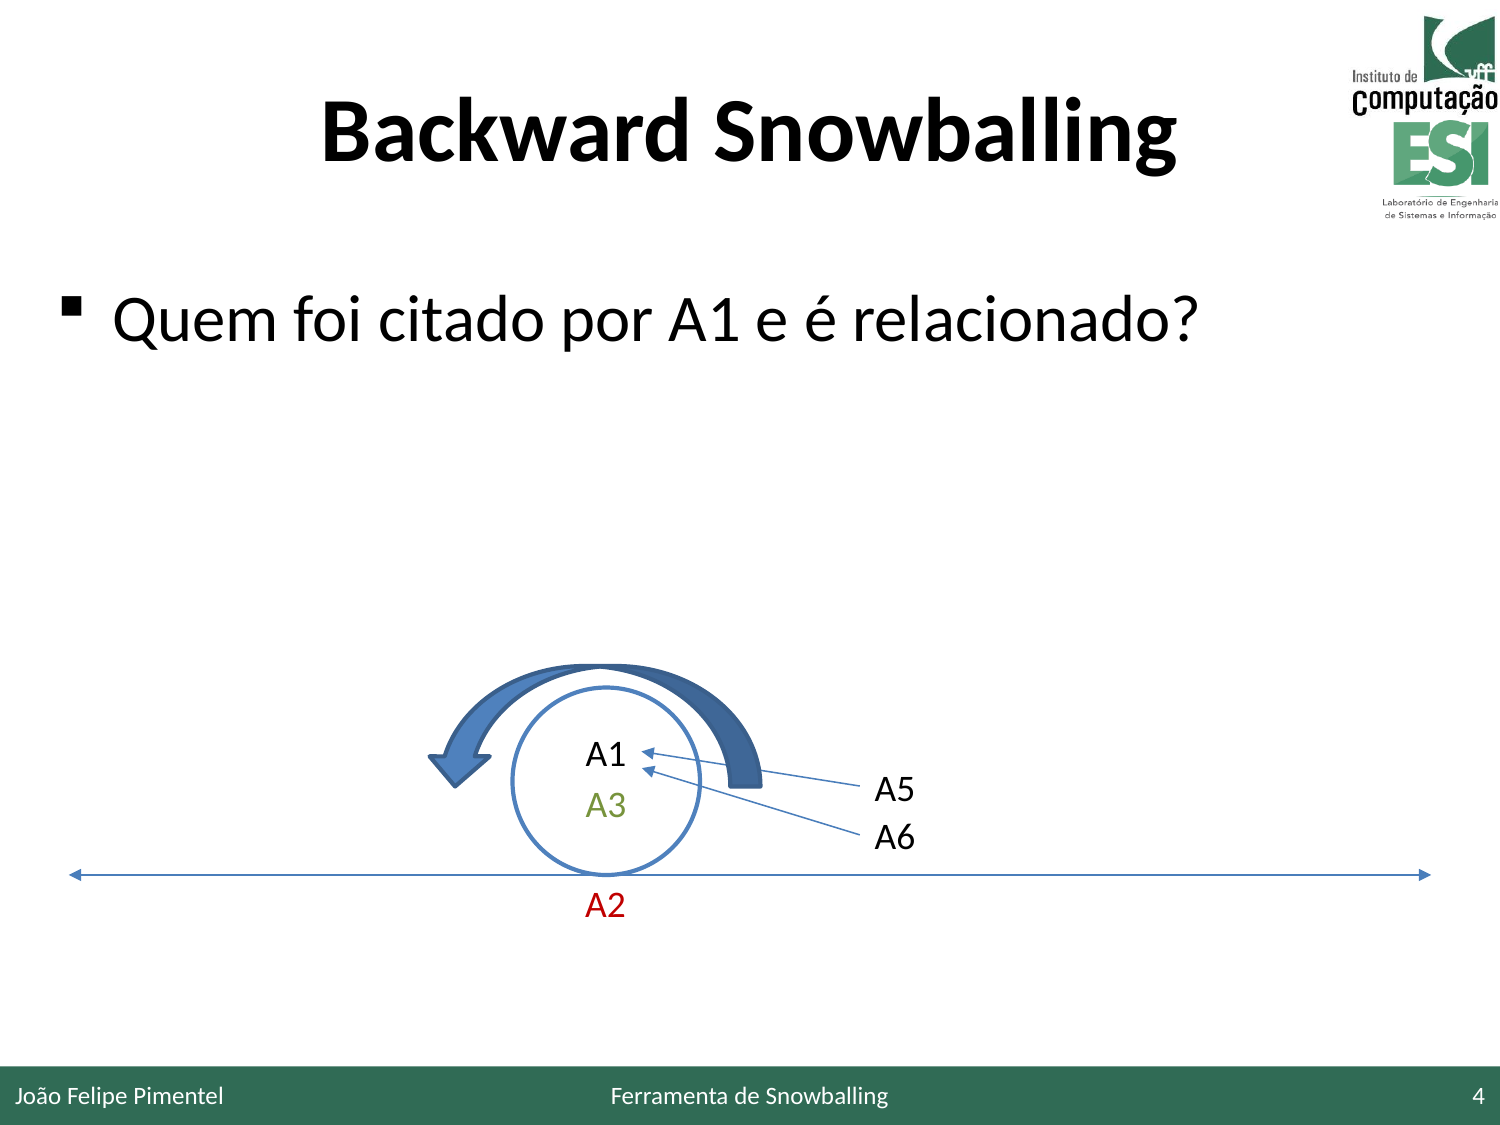

# Backward Snowballing
Quem foi citado por A1 e é relacionado?

A1
A5
A3
A6
A2
João Felipe Pimentel
Ferramenta de Snowballing
4